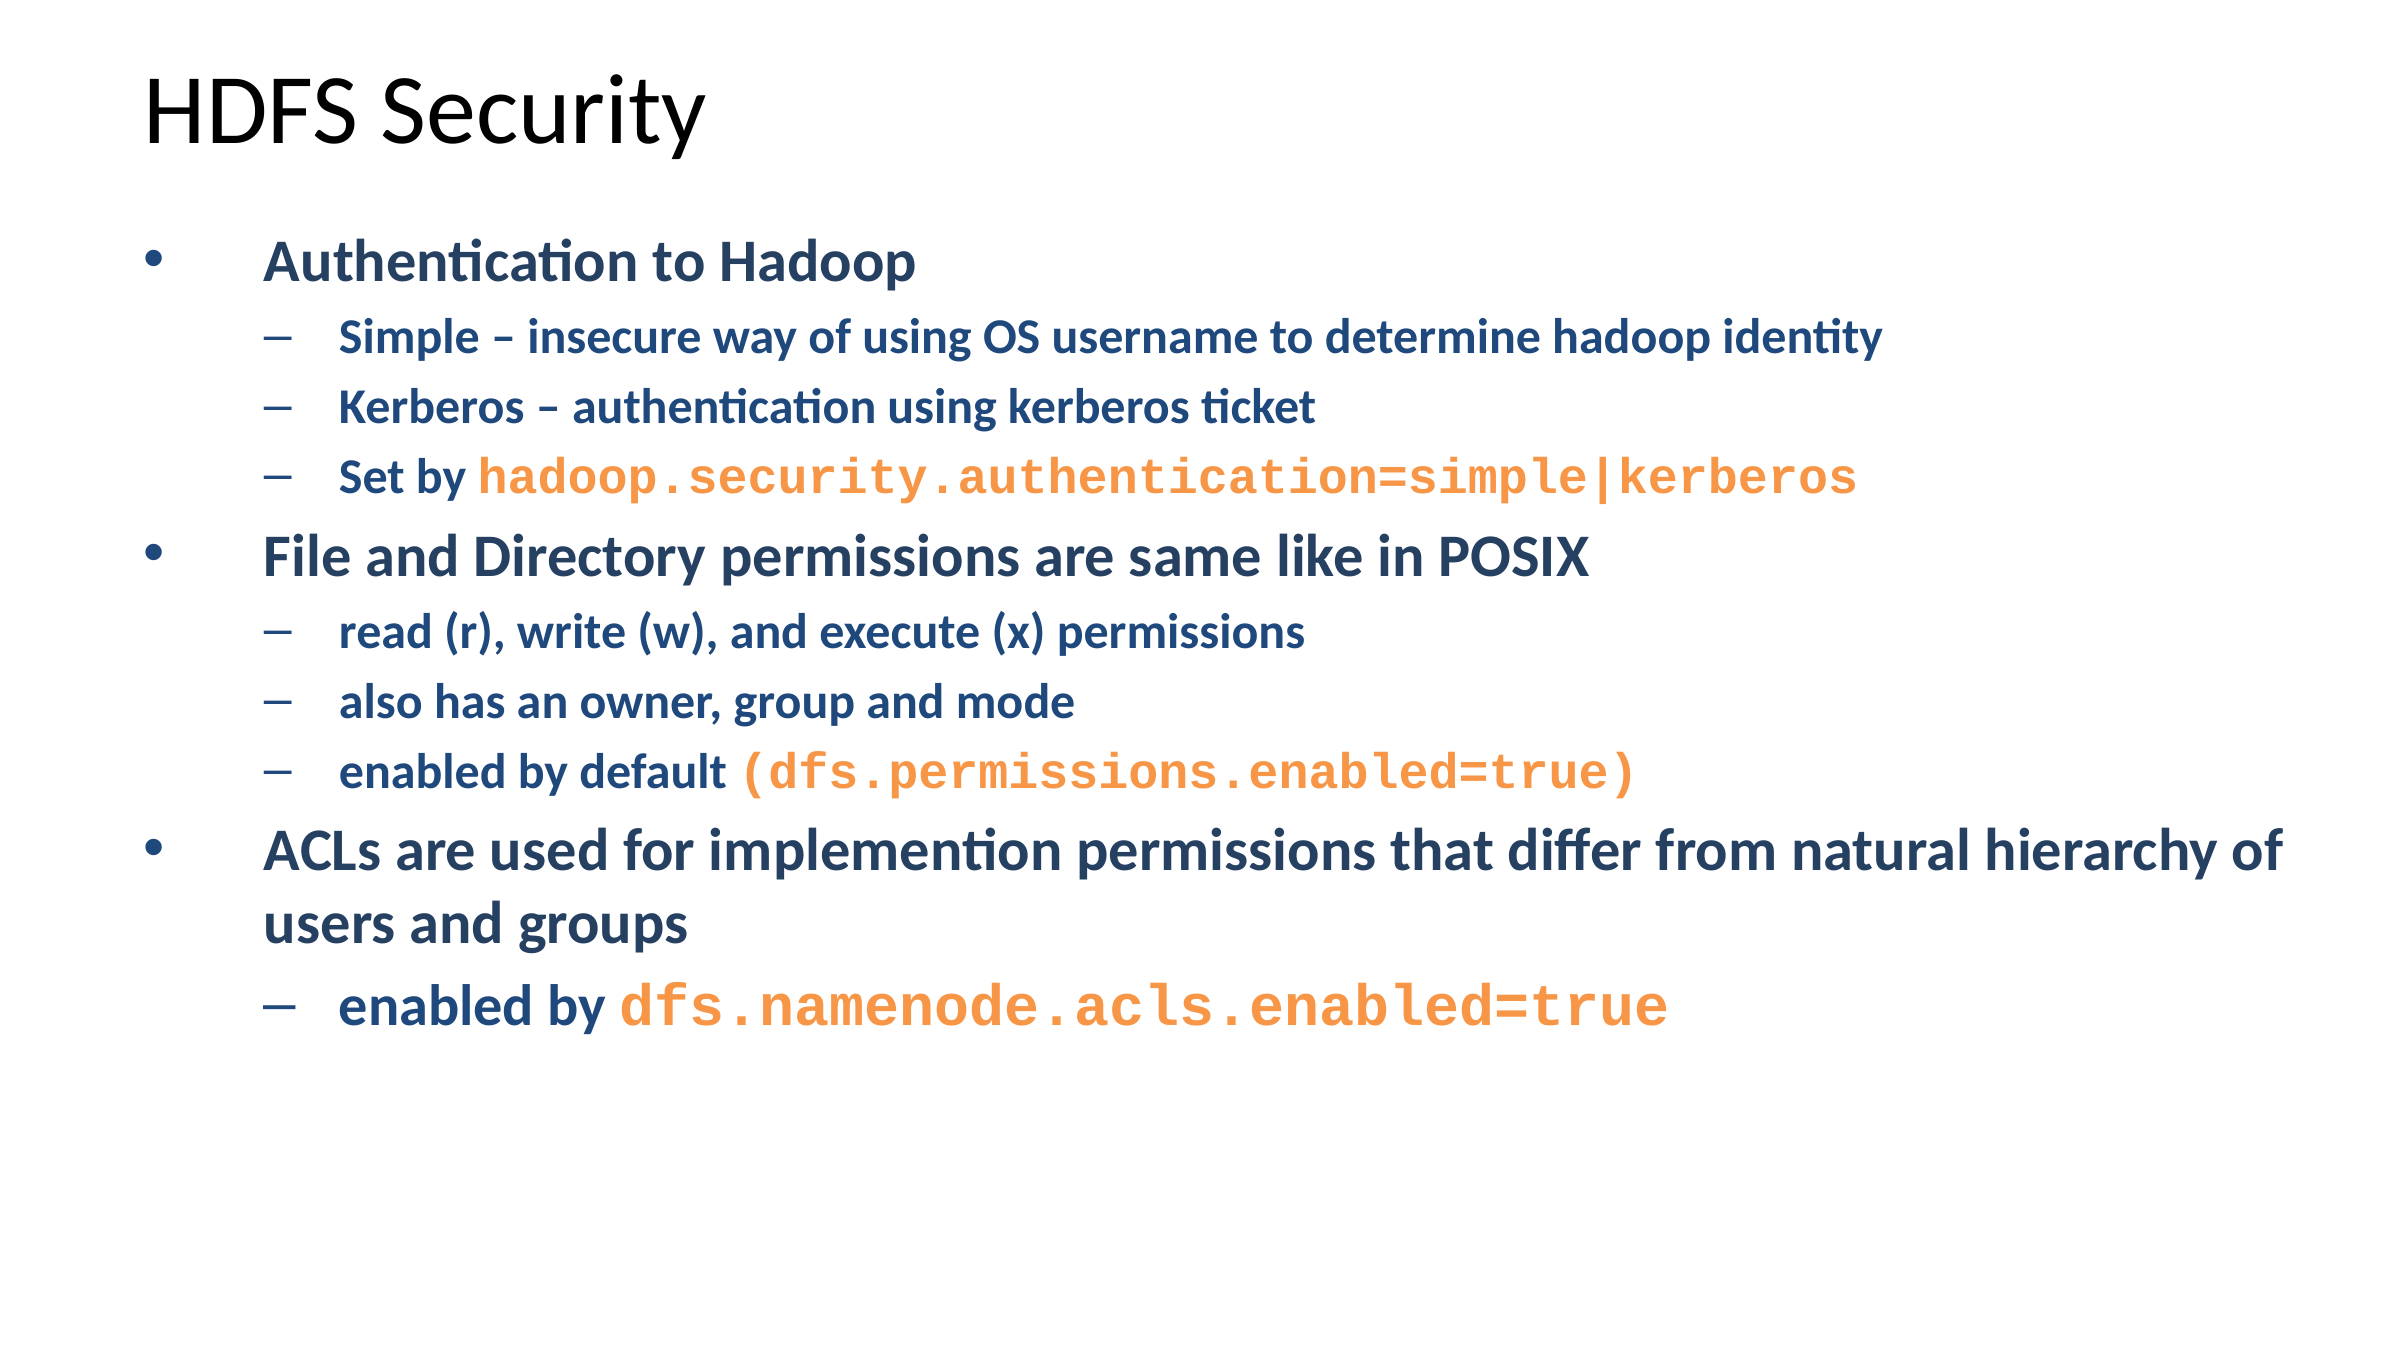

# HDFS Security
Authentication to Hadoop
Simple – insecure way of using OS username to determine hadoop identity
Kerberos – authentication using kerberos ticket
Set by hadoop.security.authentication=simple|kerberos
File and Directory permissions are same like in POSIX
read (r), write (w), and execute (x) permissions
also has an owner, group and mode
enabled by default (dfs.permissions.enabled=true)
ACLs are used for implemention permissions that differ from natural hierarchy of users and groups
enabled by dfs.namenode.acls.enabled=true